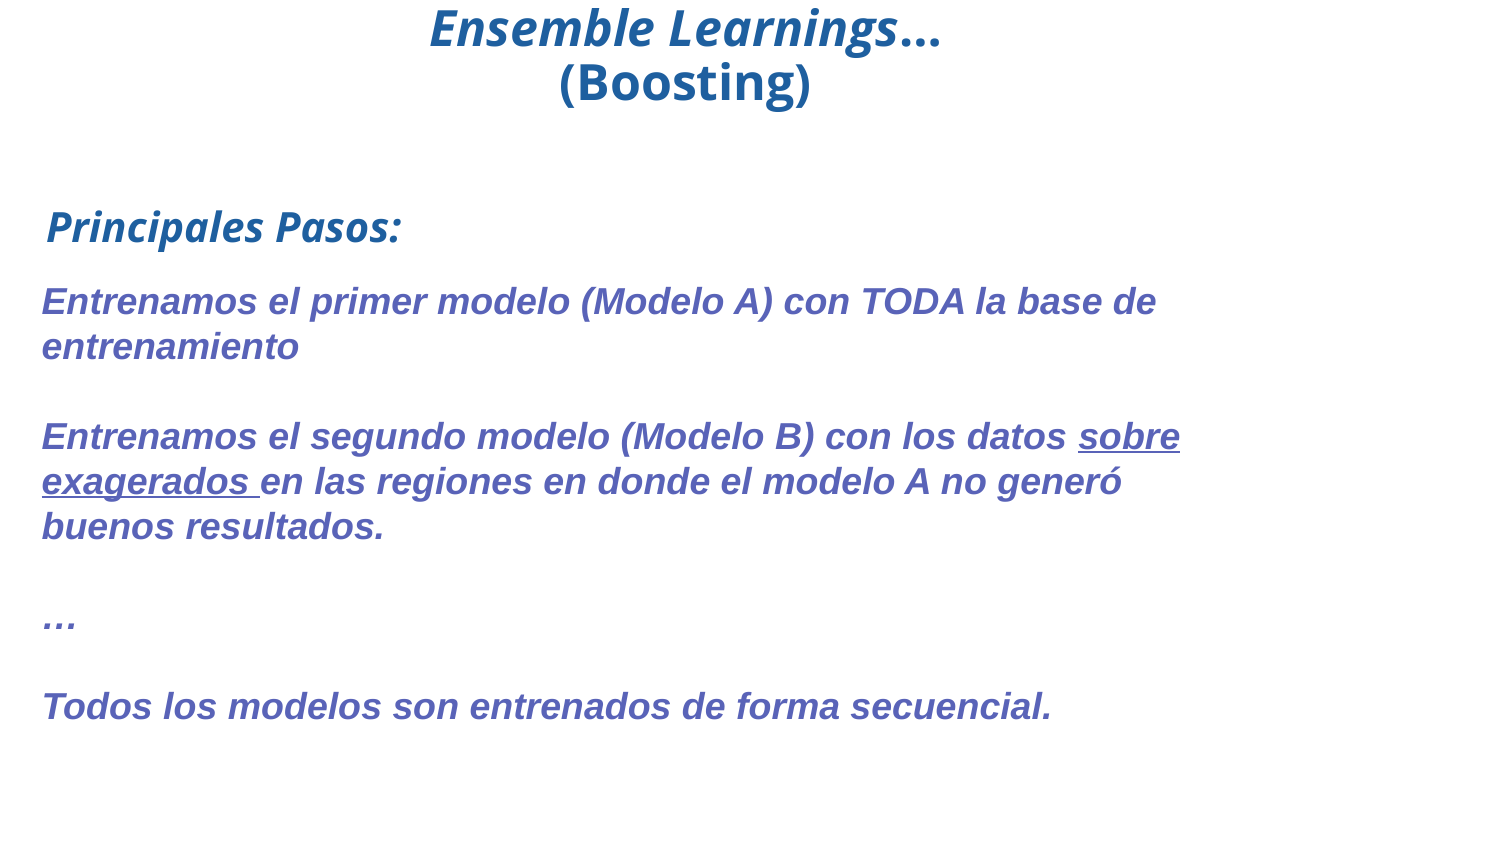

Ensemble Learnings…
(Boosting)
Principales Pasos:

Entrenamos el primer modelo (Modelo A) con TODA la base de entrenamiento

Entrenamos el segundo modelo (Modelo B) con los datos sobre exagerados en las regiones en donde el modelo A no generó buenos resultados.

…

Todos los modelos son entrenados de forma secuencial.